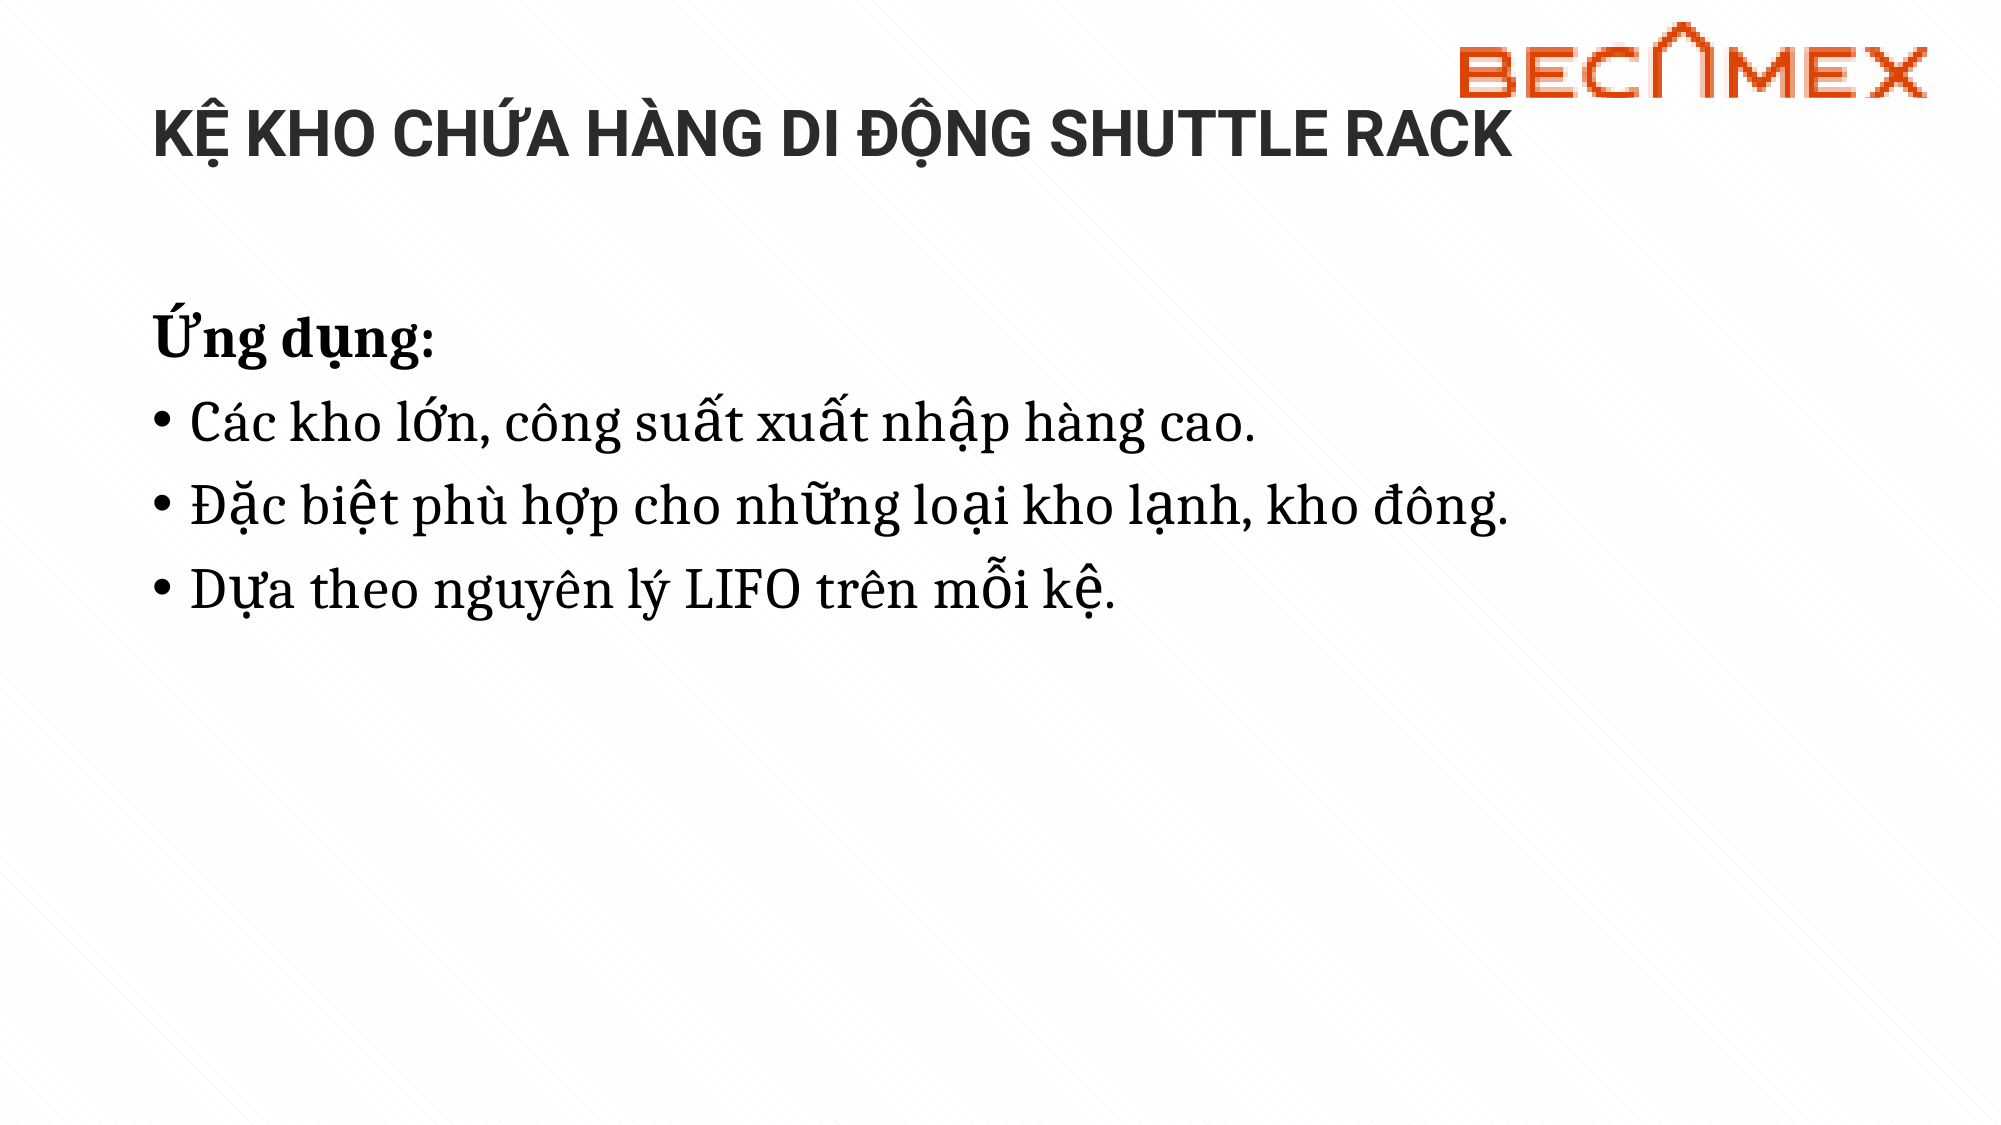

# KỆ KHO CHỨA HÀNG DI ĐỘNG SHUTTLE RACK
Ứng dụng:
Các kho lớn, công suất xuất nhập hàng cao.
Đặc biệt phù hợp cho những loại kho lạnh, kho đông.
Dựa theo nguyên lý LIFO trên mỗi kệ.